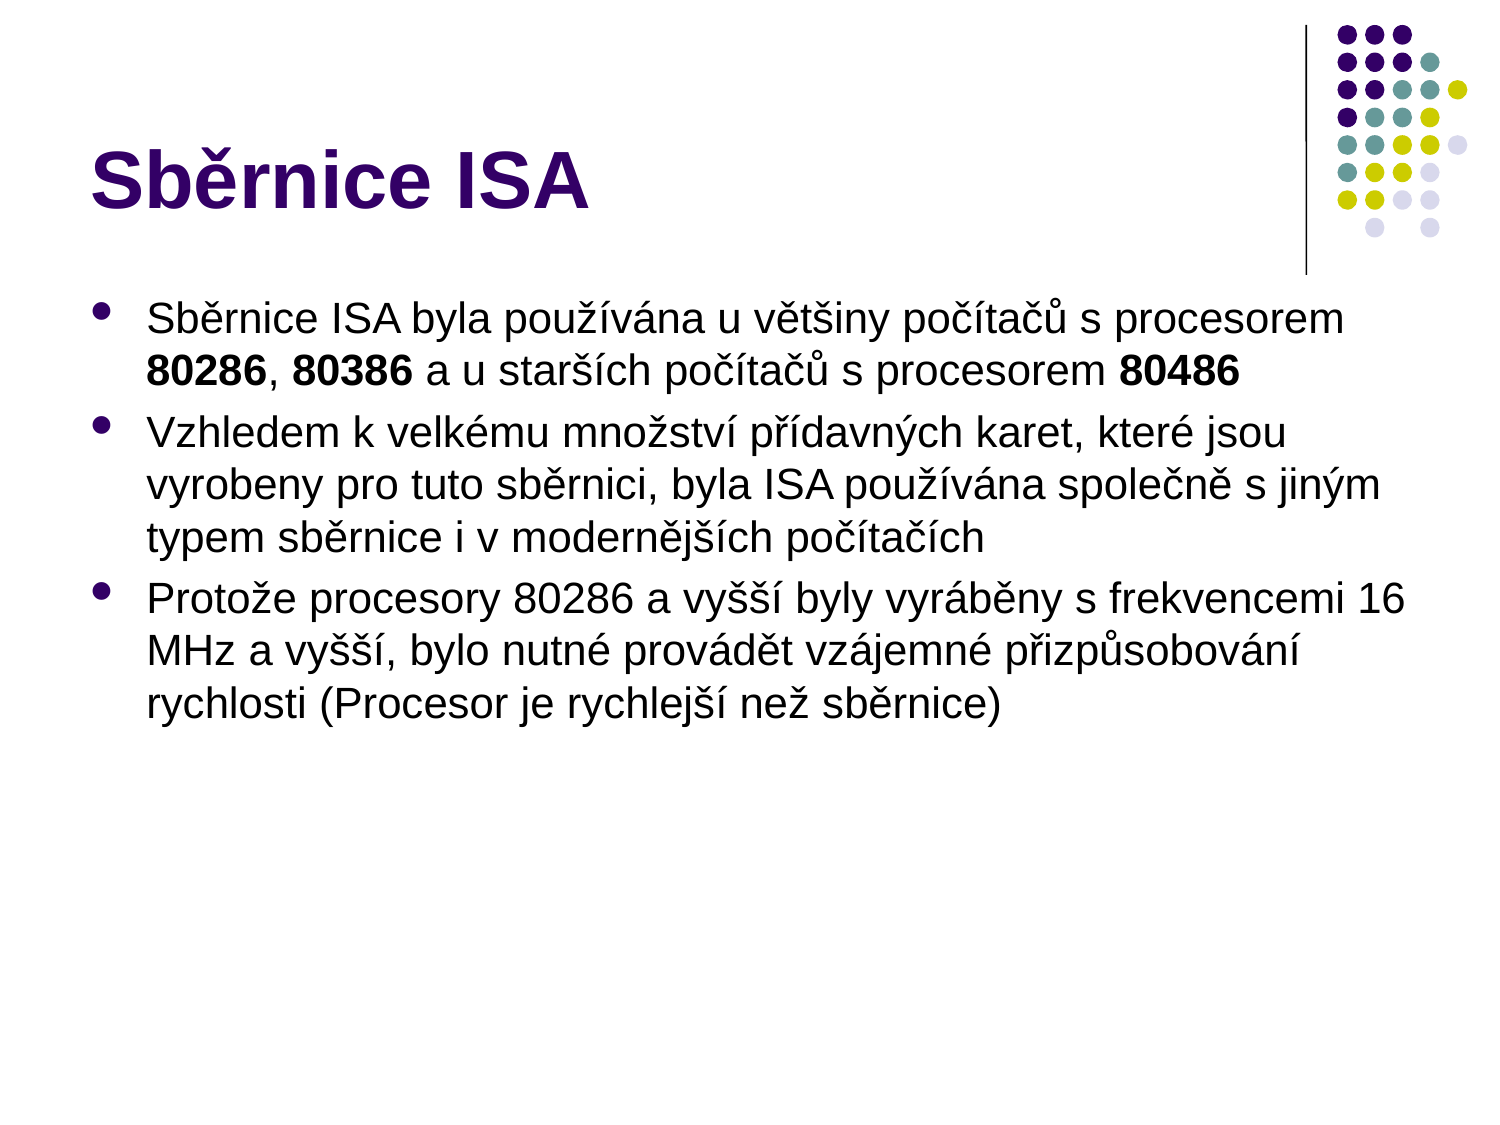

# Sběrnice ISA
Sběrnice ISA byla používána u většiny počítačů s procesorem 80286, 80386 a u starších počítačů s procesorem 80486
Vzhledem k velkému množství přídavných karet, které jsou vyrobeny pro tuto sběrnici, byla ISA používána společně s jiným typem sběrnice i v modernějších počítačích
Protože procesory 80286 a vyšší byly vyráběny s frekvencemi 16 MHz a vyšší, bylo nutné provádět vzájemné přizpůsobování rychlosti (Procesor je rychlejší než sběrnice)